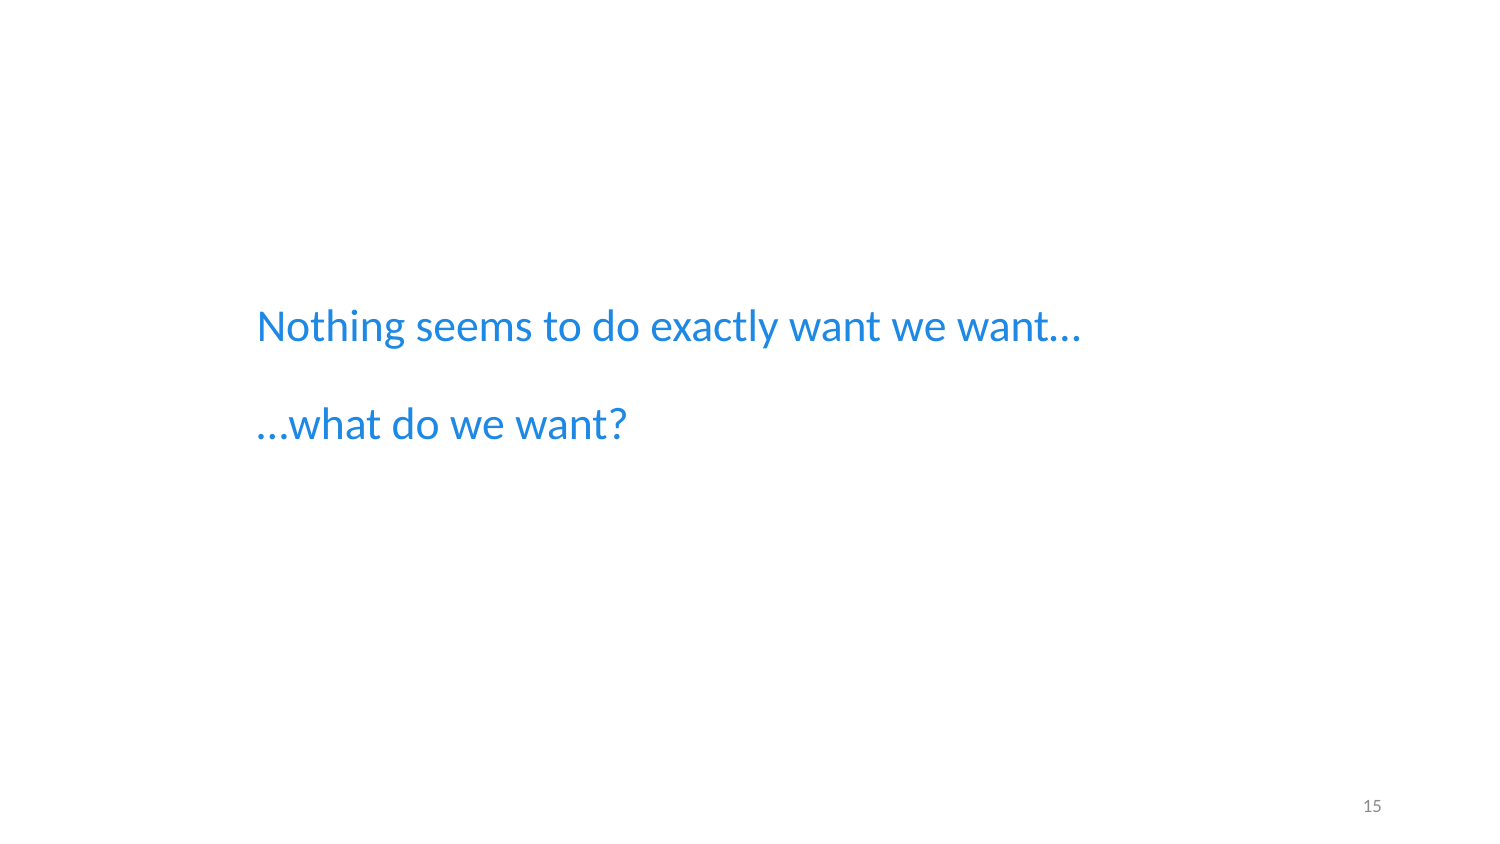

# Nothing seems to do exactly want we want… …what do we want?
15